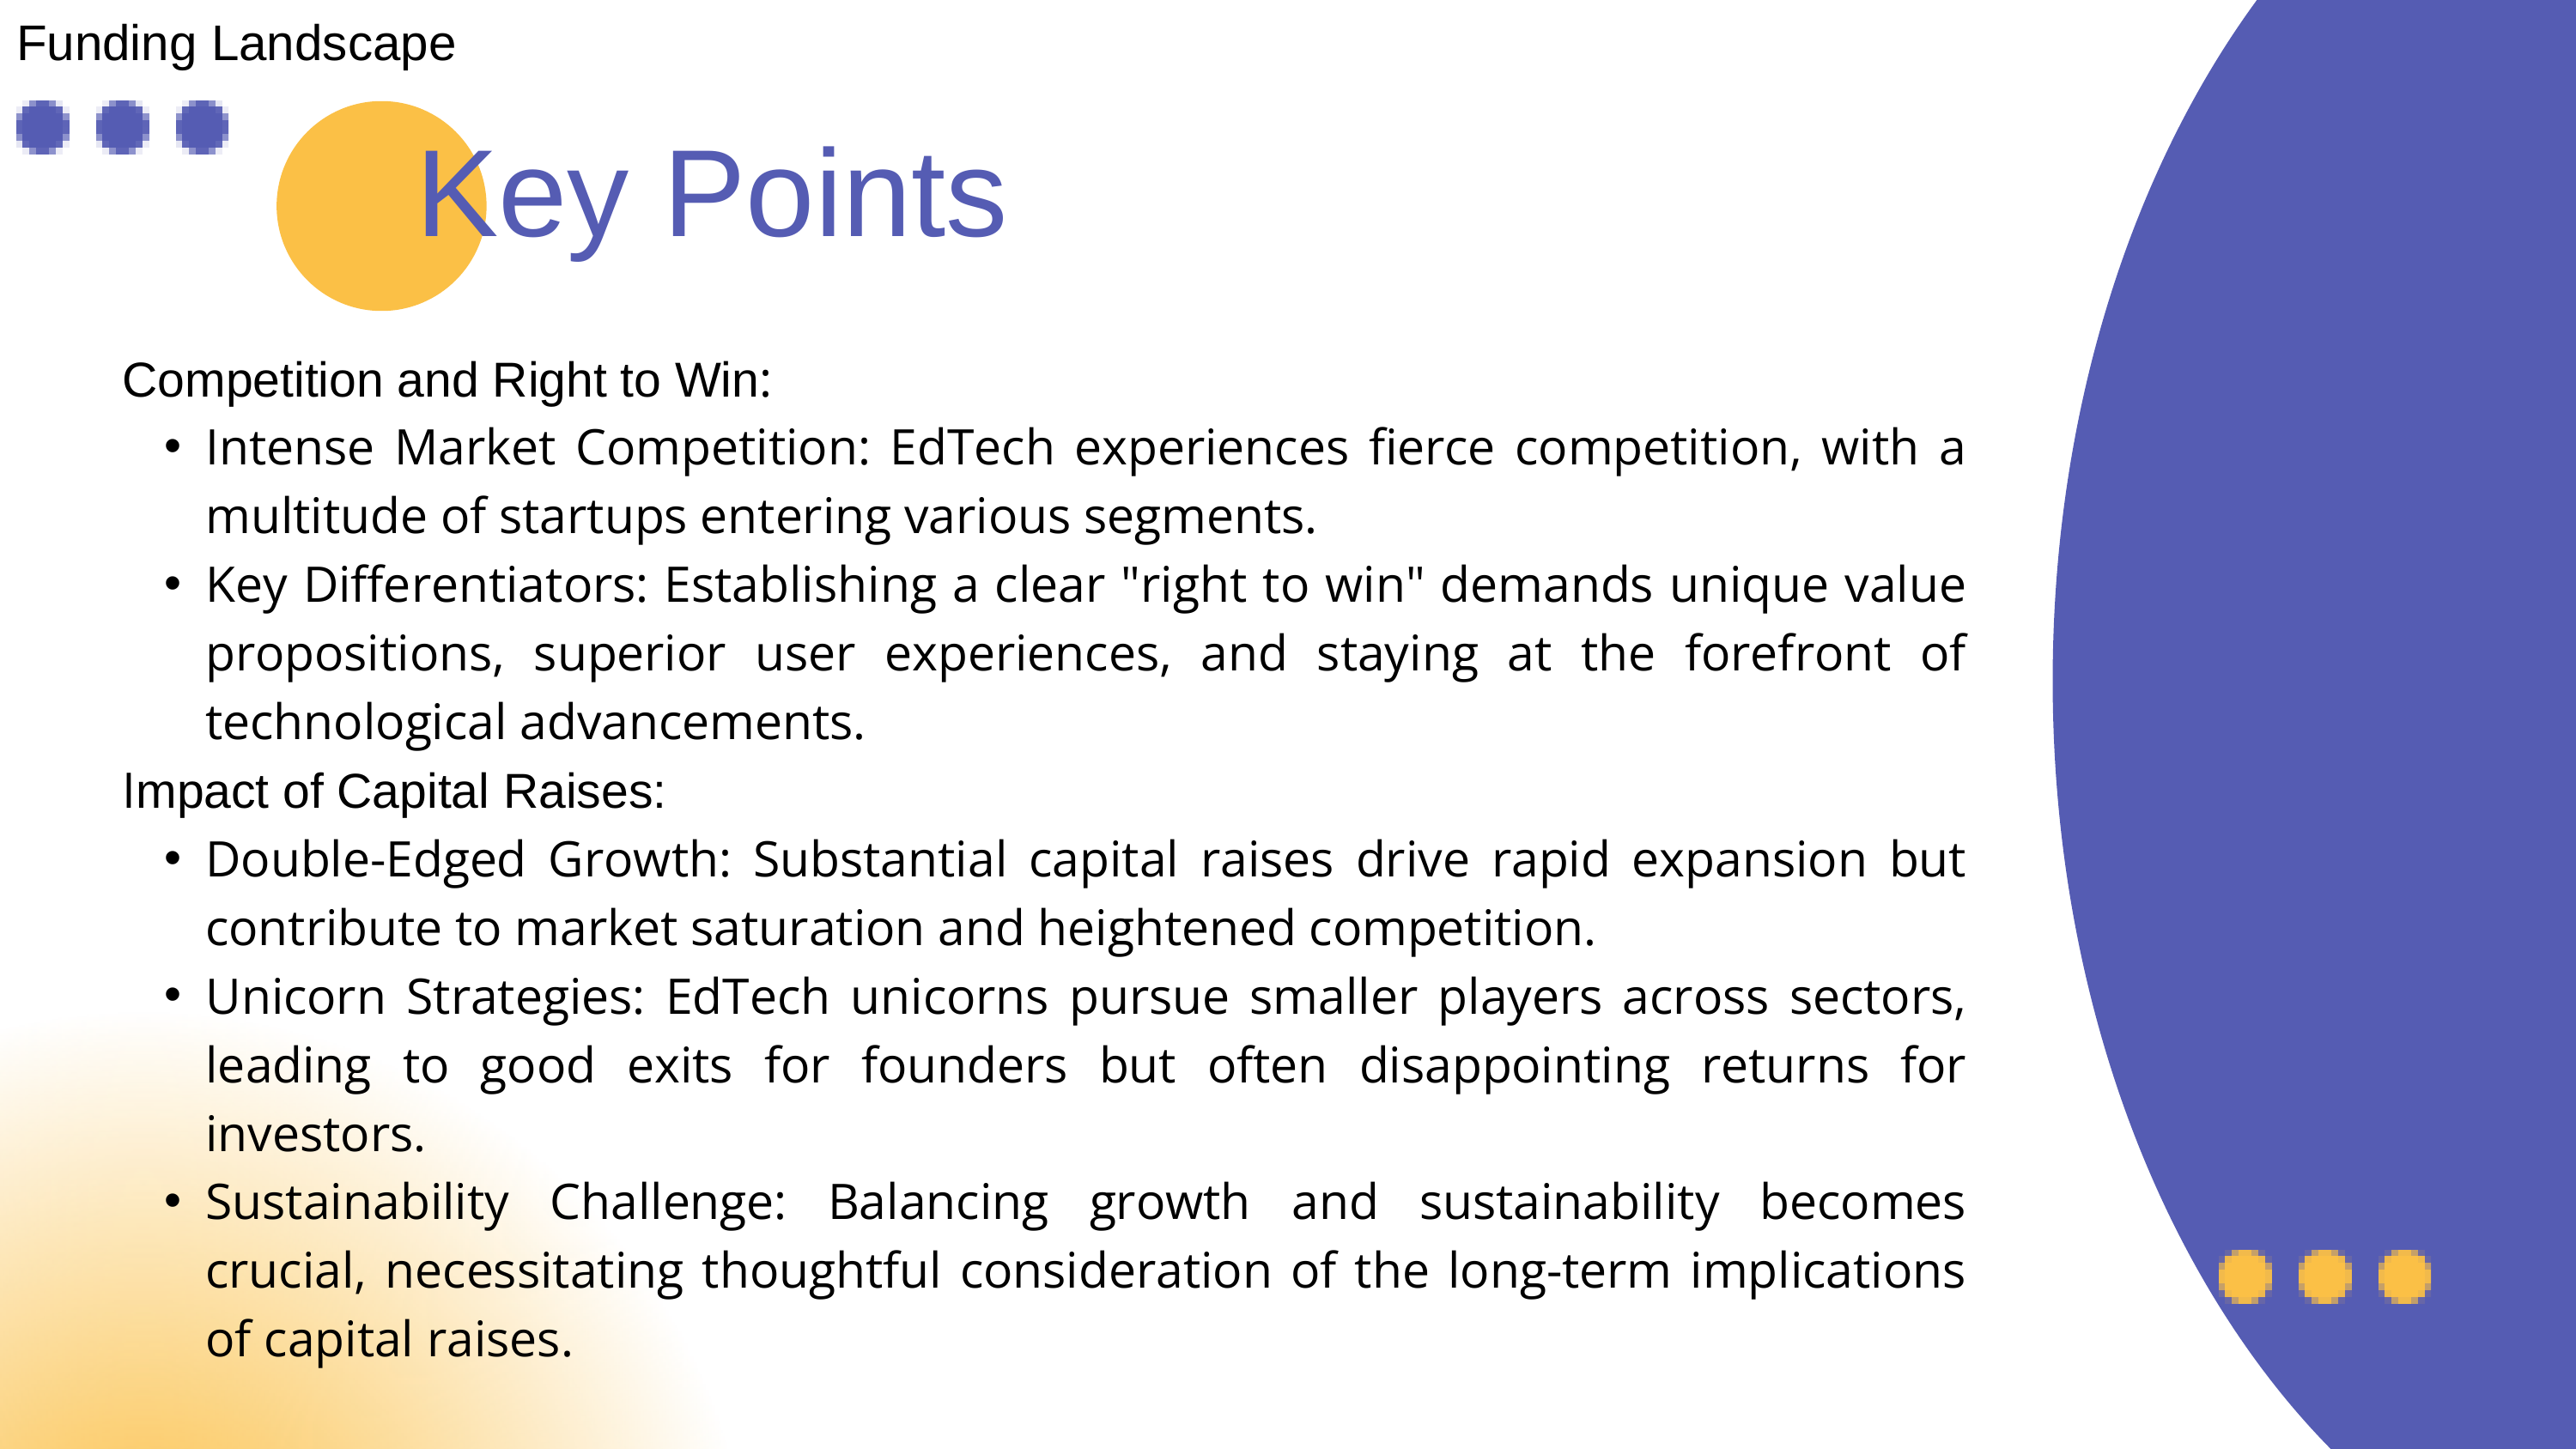

Funding Landscape

Key Points
Competition and Right to Win:
Intense Market Competition: EdTech experiences fierce competition, with a multitude of startups entering various segments.
Key Differentiators: Establishing a clear "right to win" demands unique value propositions, superior user experiences, and staying at the forefront of technological advancements.
Impact of Capital Raises:
Double-Edged Growth: Substantial capital raises drive rapid expansion but contribute to market saturation and heightened competition.
Unicorn Strategies: EdTech unicorns pursue smaller players across sectors, leading to good exits for founders but often disappointing returns for investors.
Sustainability Challenge: Balancing growth and sustainability becomes crucial, necessitating thoughtful consideration of the long-term implications of capital raises.